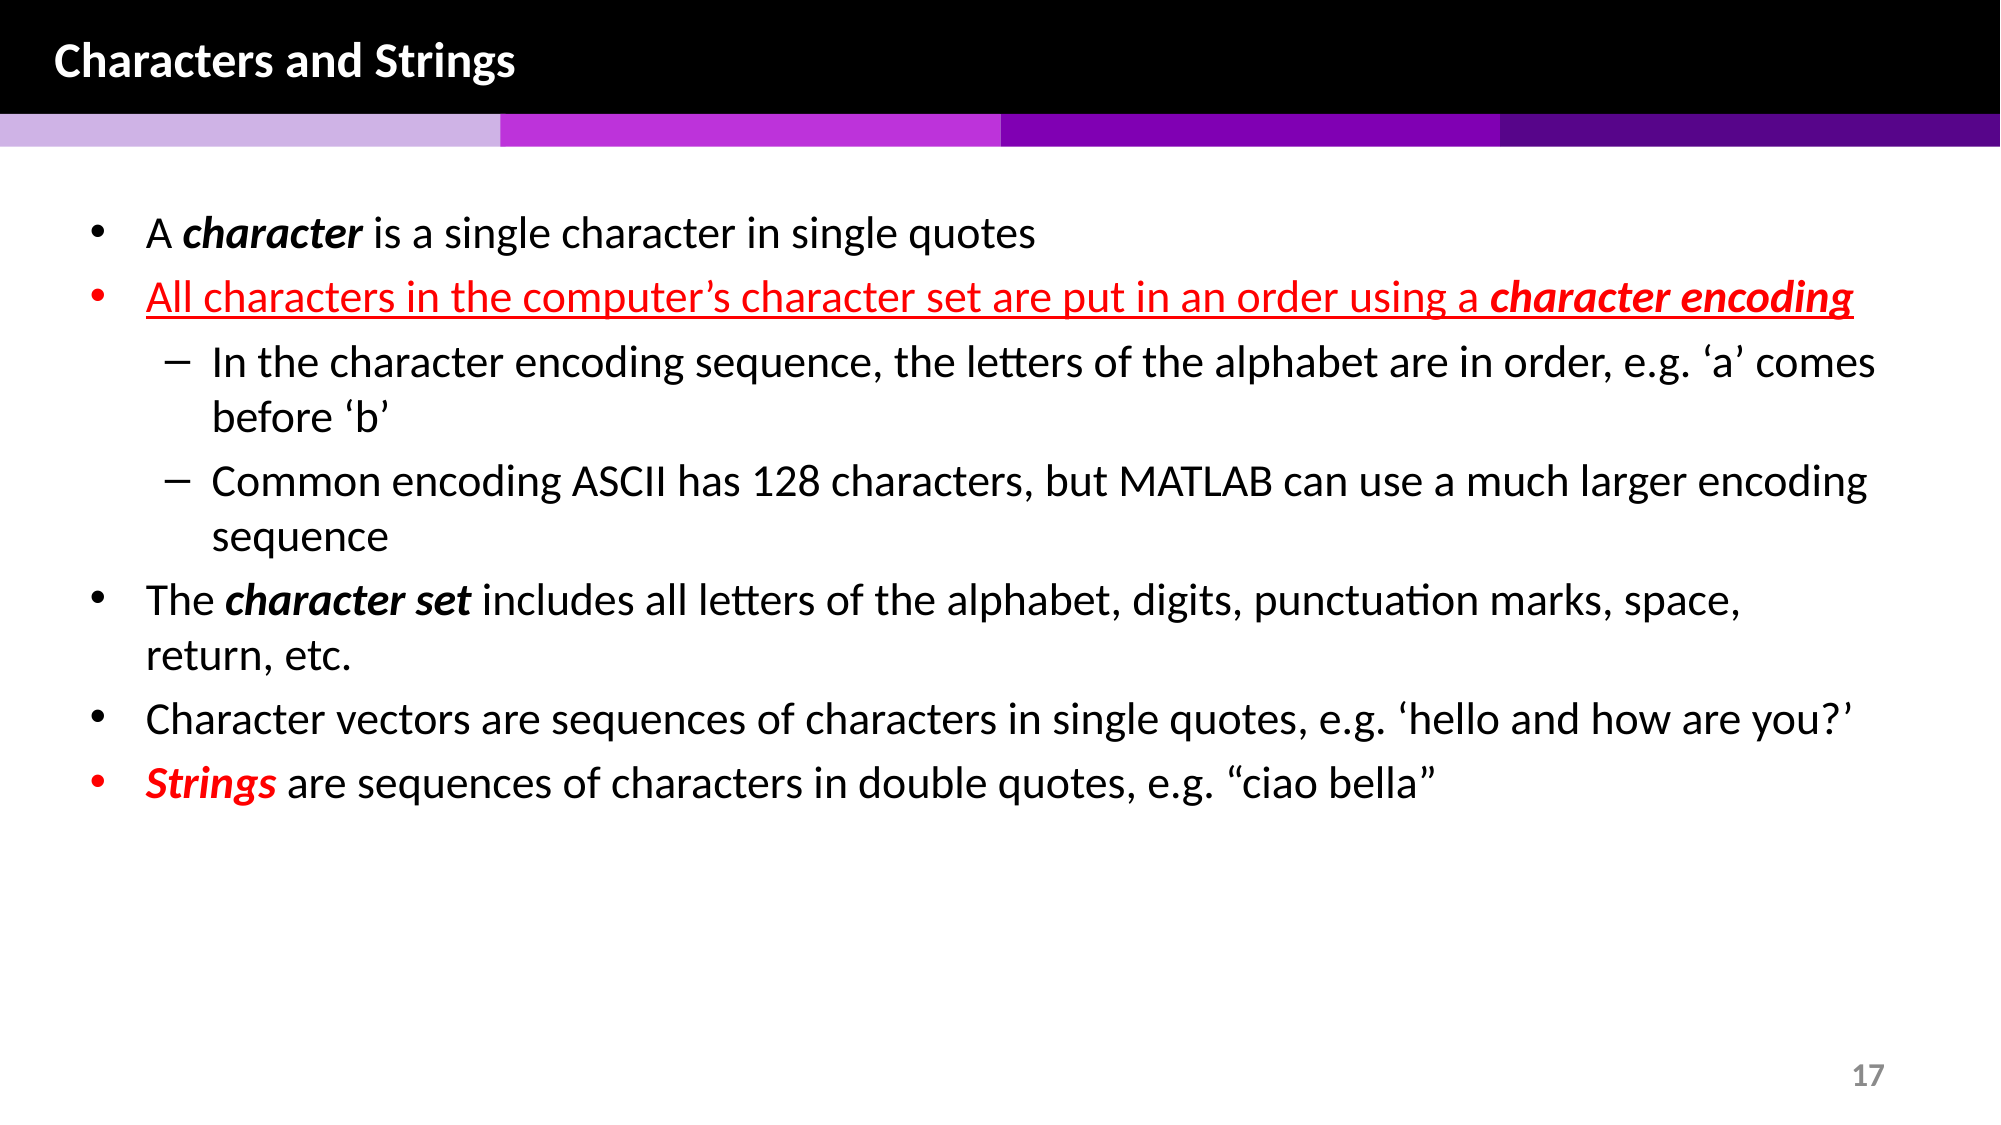

Characters and Strings
A character is a single character in single quotes
All characters in the computer’s character set are put in an order using a character encoding
In the character encoding sequence, the letters of the alphabet are in order, e.g. ‘a’ comes before ‘b’
Common encoding ASCII has 128 characters, but MATLAB can use a much larger encoding sequence
The character set includes all letters of the alphabet, digits, punctuation marks, space, return, etc.
Character vectors are sequences of characters in single quotes, e.g. ‘hello and how are you?’
Strings are sequences of characters in double quotes, e.g. “ciao bella”